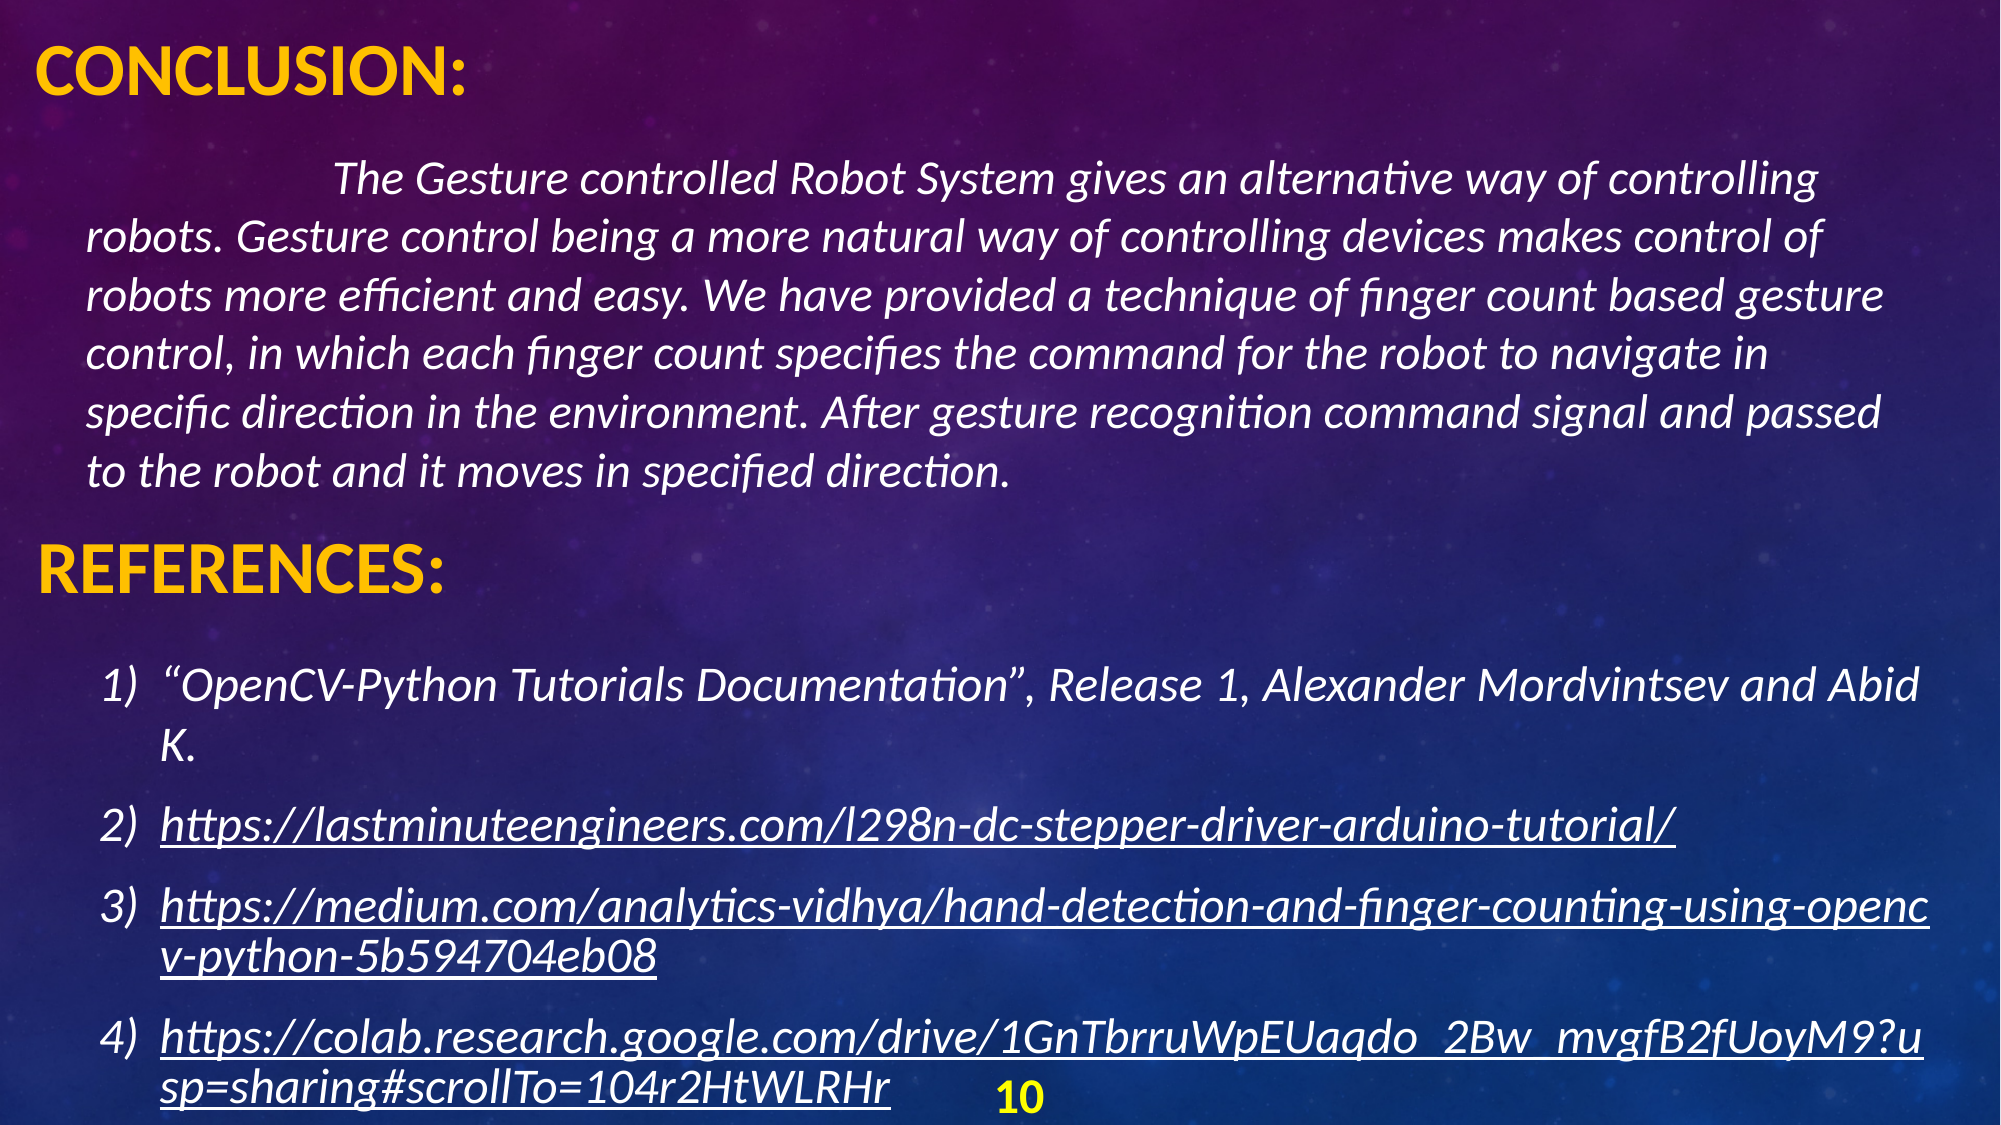

CONCLUSION:
                             The Gesture controlled Robot System gives an alternative way of controlling robots. Gesture control being a more natural way of controlling devices makes control of robots more efficient and easy. We have provided a technique of finger count based gesture control, in which each finger count specifies the command for the robot to navigate in specific direction in the environment. After gesture recognition command signal and passed to the robot and it moves in specified direction.
REFERENCES:
“OpenCV-Python Tutorials Documentation”, Release 1, Alexander Mordvintsev and Abid K.
https://lastminuteengineers.com/l298n-dc-stepper-driver-arduino-tutorial/
https://medium.com/analytics-vidhya/hand-detection-and-finger-counting-using-opencv-python-5b594704eb08
https://colab.research.google.com/drive/1GnTbrruWpEUaqdo_2Bw_mvgfB2fUoyM9?usp=sharing#scrollTo=104r2HtWLRHr
https://www.codeproject.com/Articles/782602/Beginners-guide-to-understand-Fingertips-counting

10